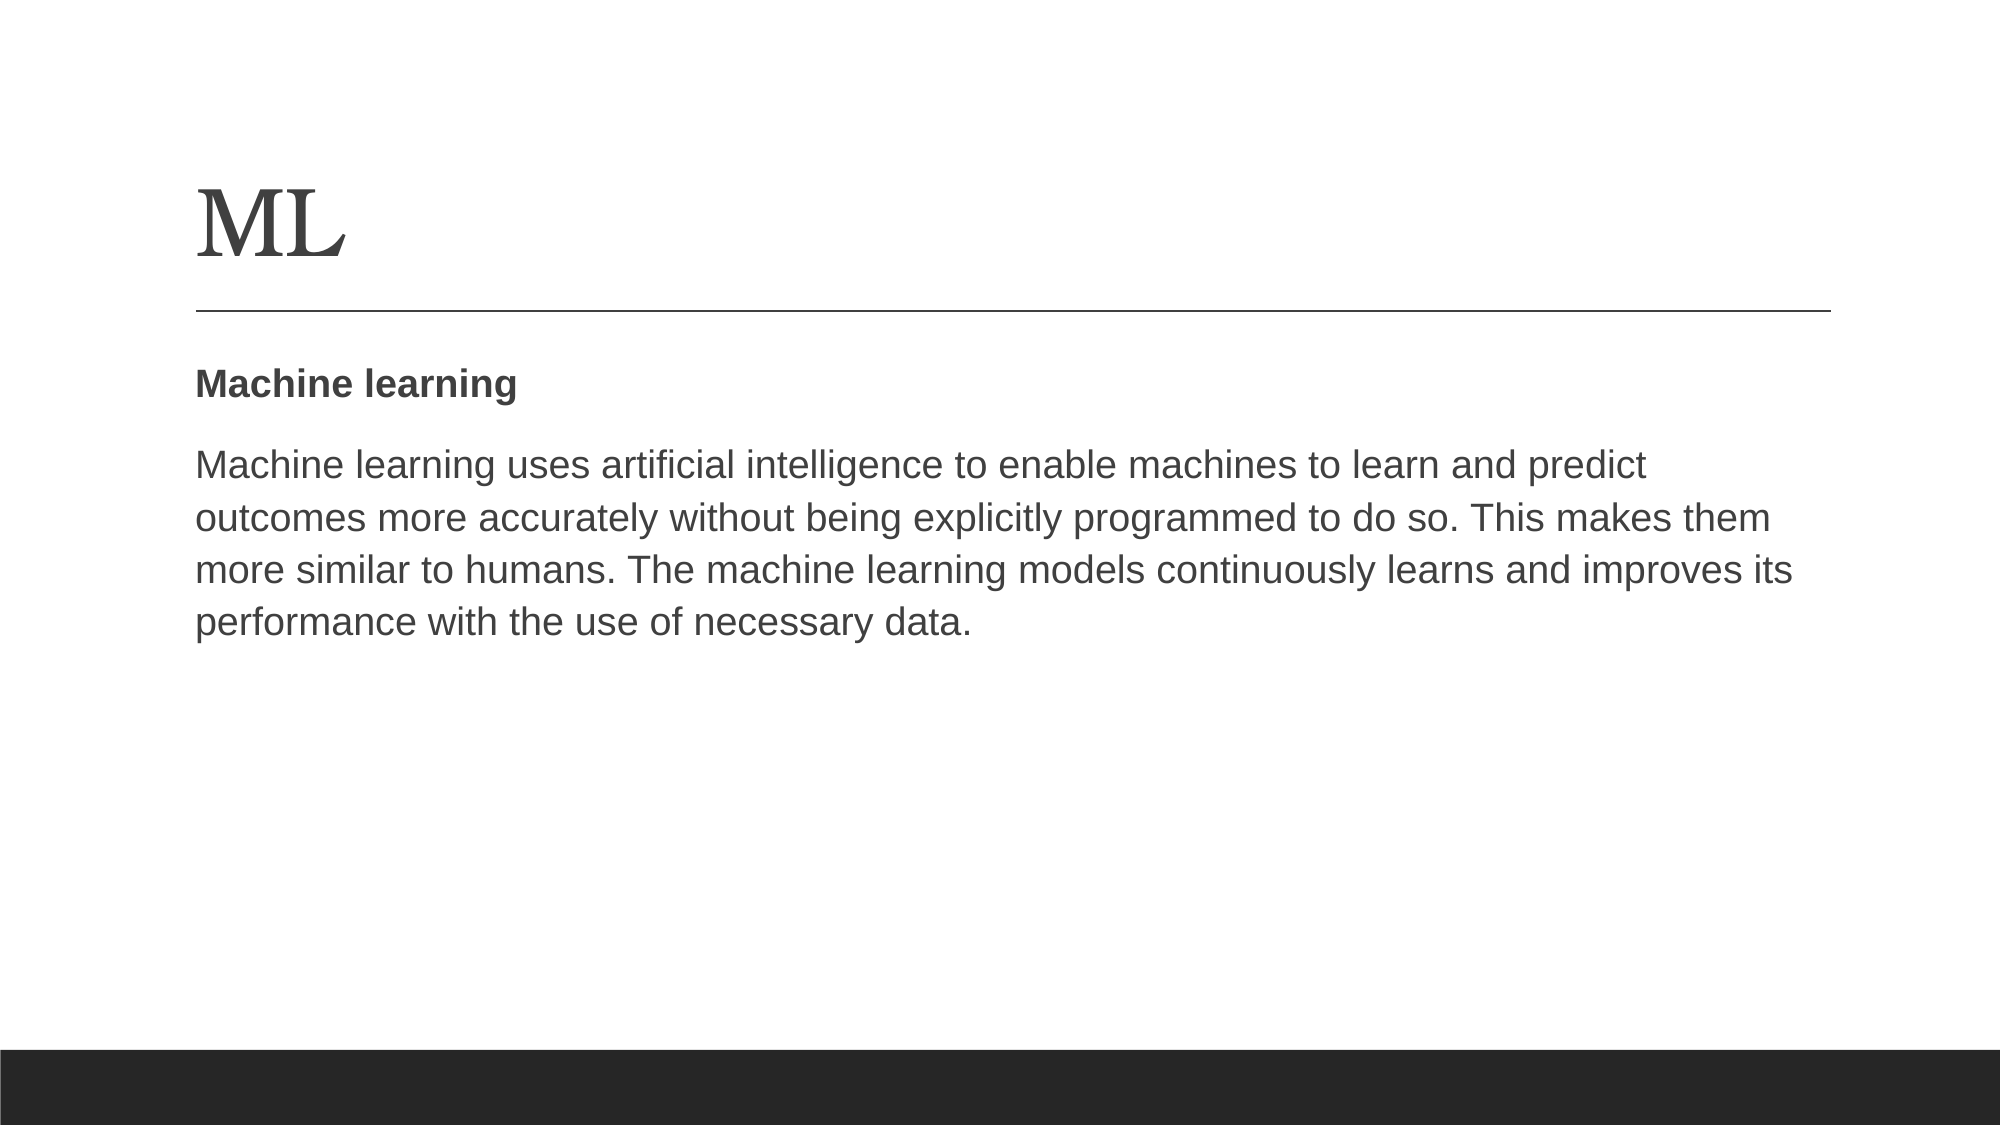

# ML
Machine learning
Machine learning uses artificial intelligence to enable machines to learn and predict outcomes more accurately without being explicitly programmed to do so. This makes them more similar to humans. The machine learning models continuously learns and improves its performance with the use of necessary data.